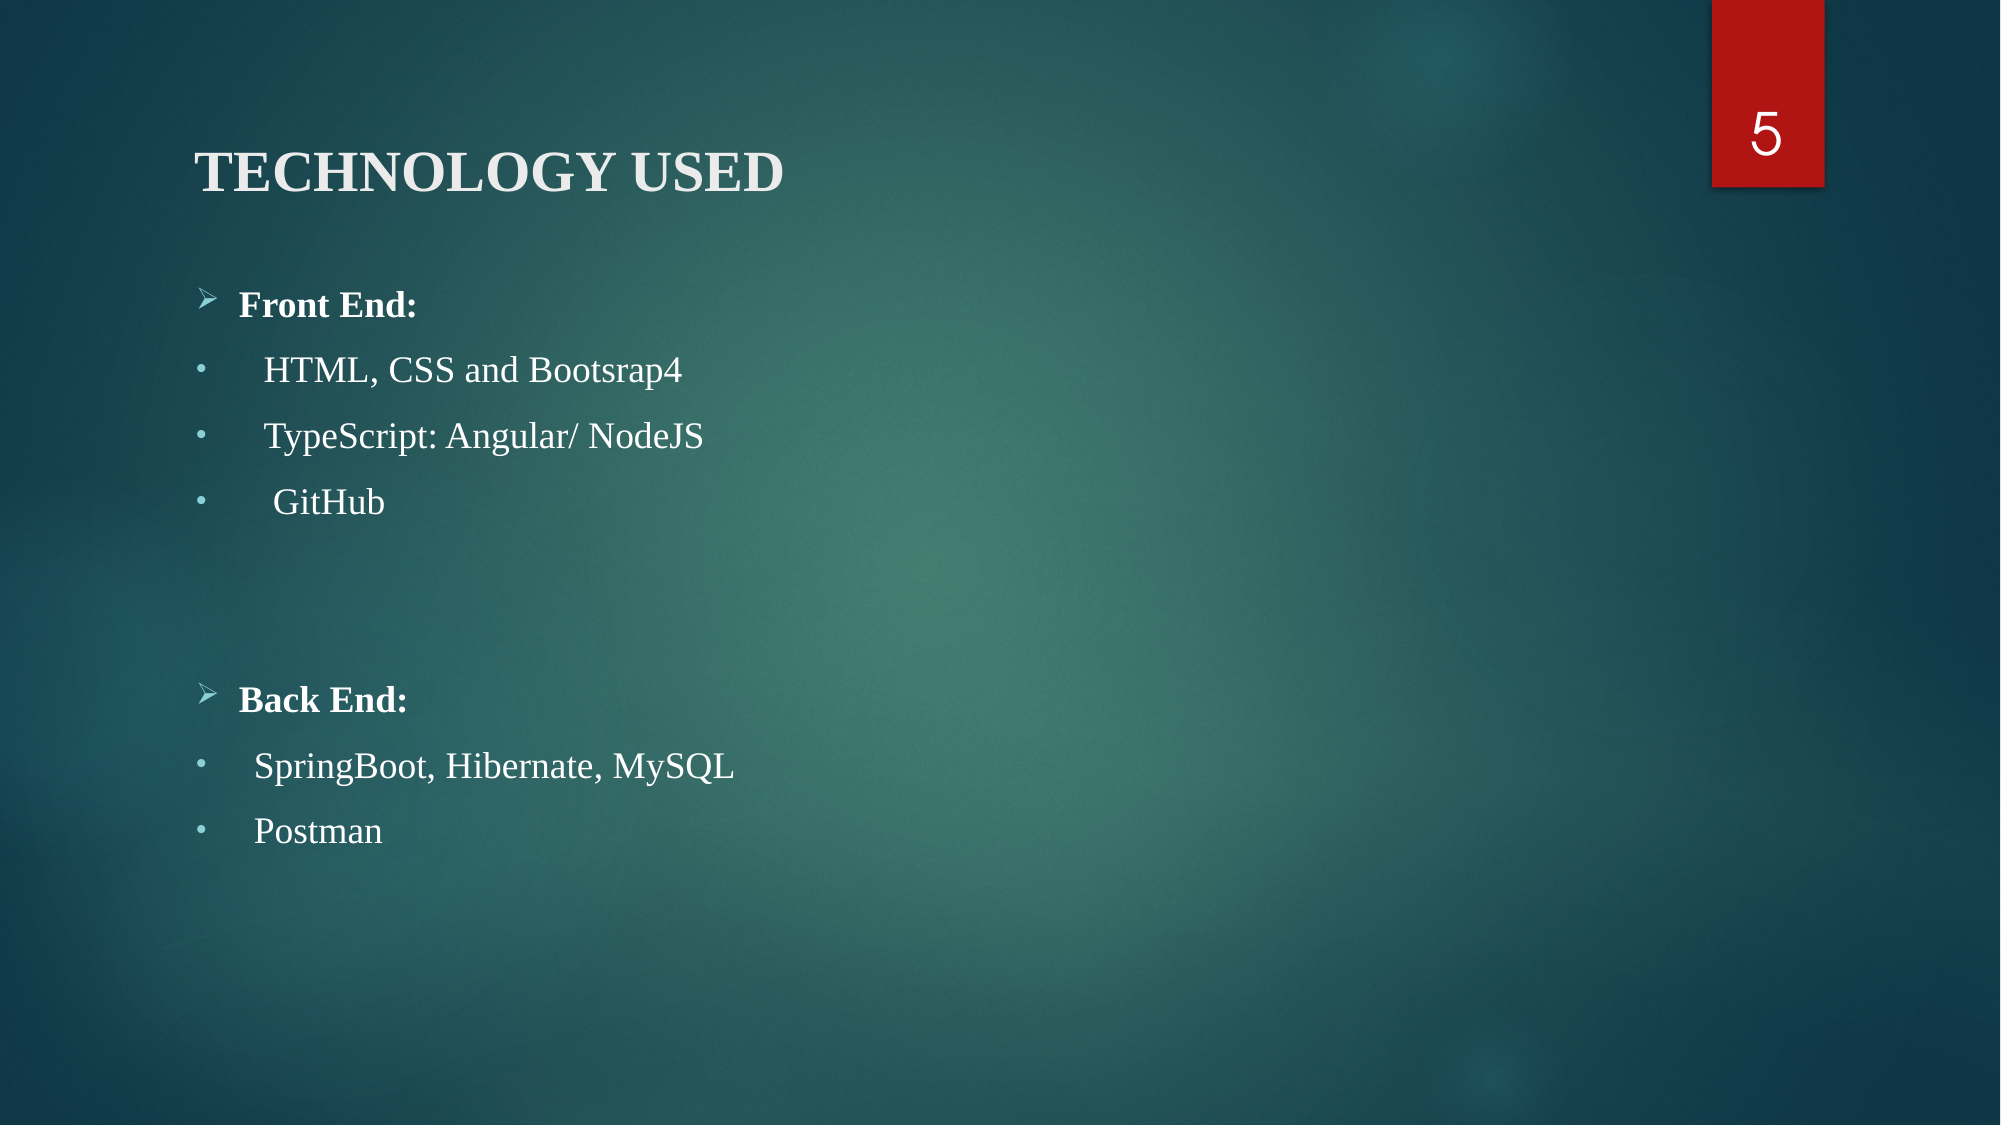

5
# TECHNOLOGY USED
  Front End:
      HTML, CSS and Bootsrap4
      TypeScript: Angular/ NodeJS
       GitHub

  Back End:
     SpringBoot, Hibernate, MySQL
     Postman